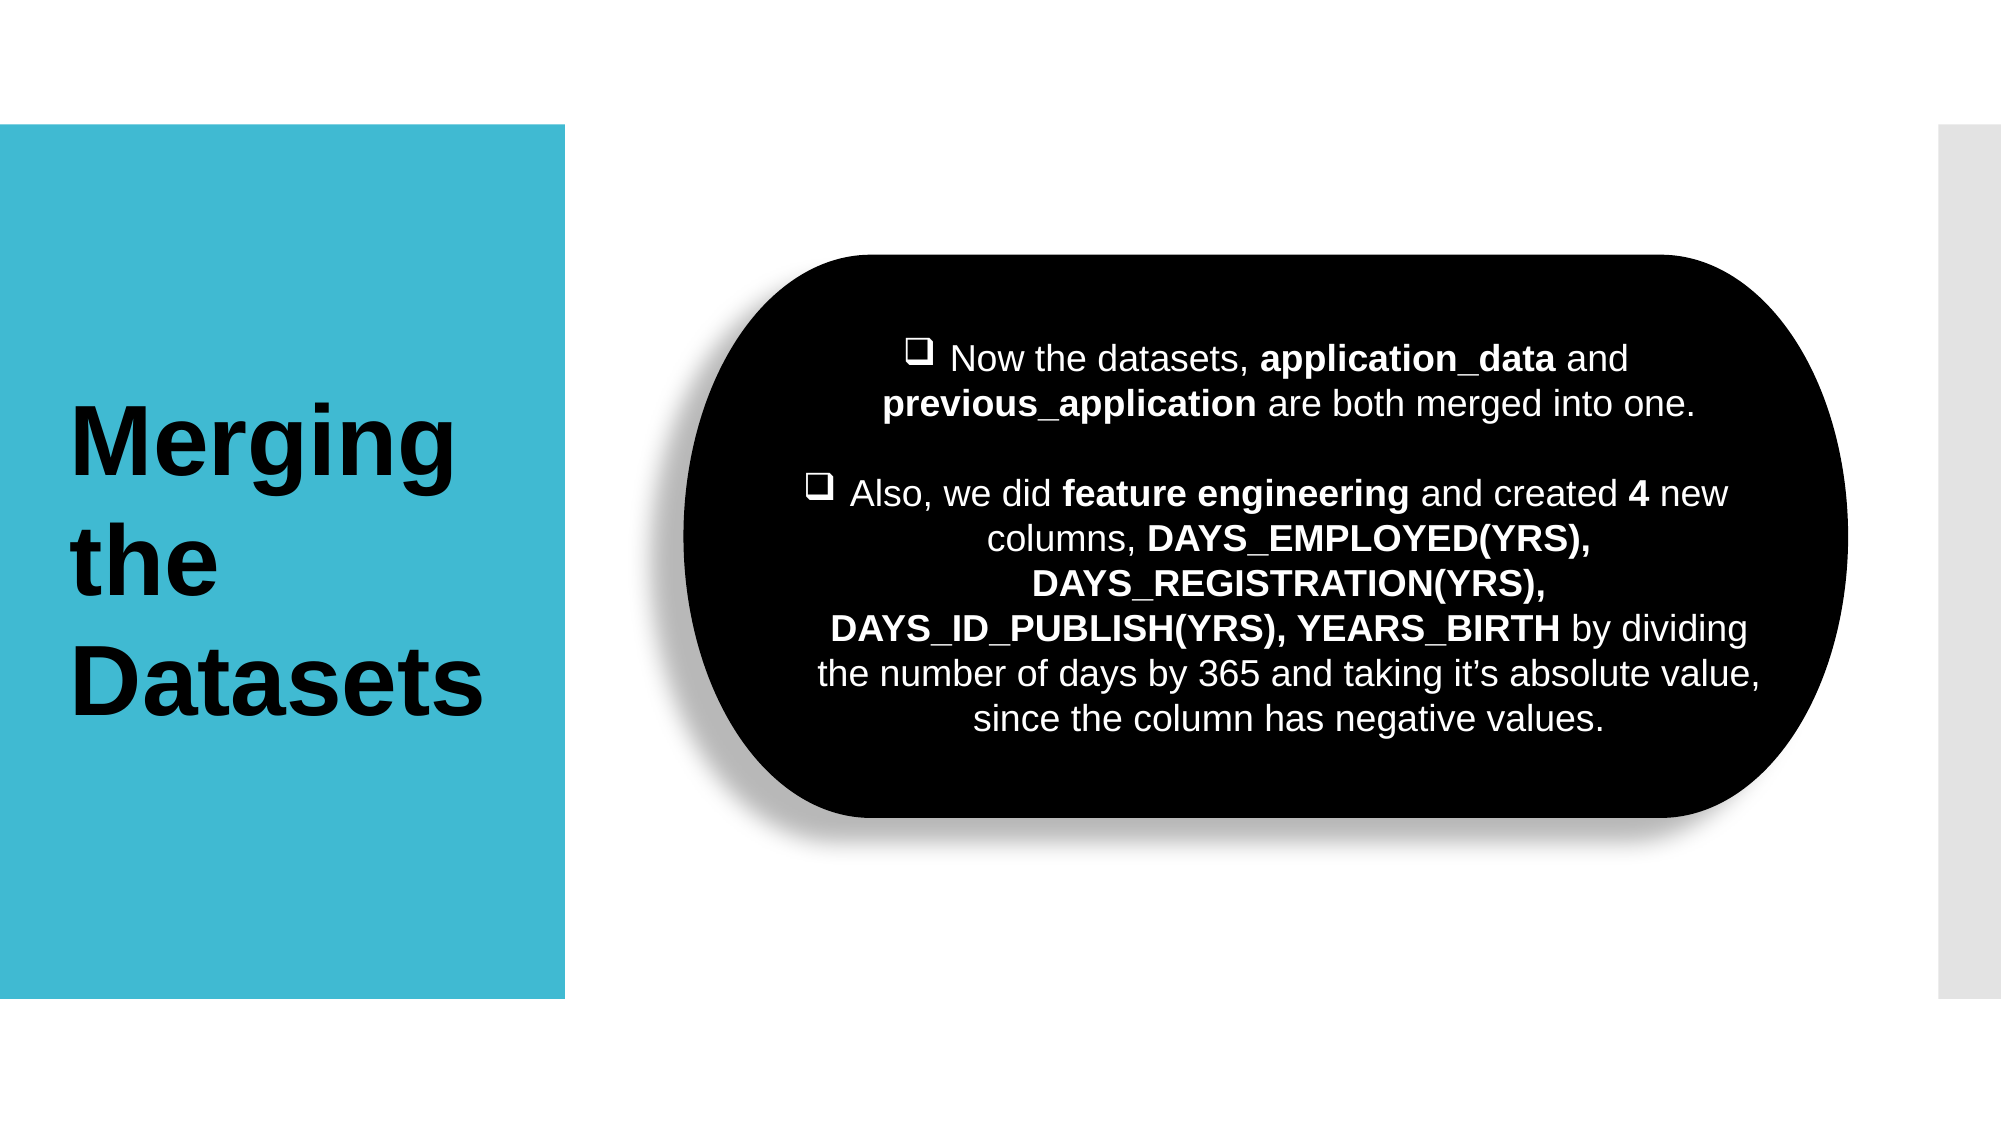

Now the datasets, application_data and previous_application are both merged into one.

Also, we did feature engineering and created 4 new columns, DAYS_EMPLOYED(YRS), DAYS_REGISTRATION(YRS), DAYS_ID_PUBLISH(YRS), YEARS_BIRTH by dividing the number of days by 365 and taking it’s absolute value, since the column has negative values.
Merging the Datasets